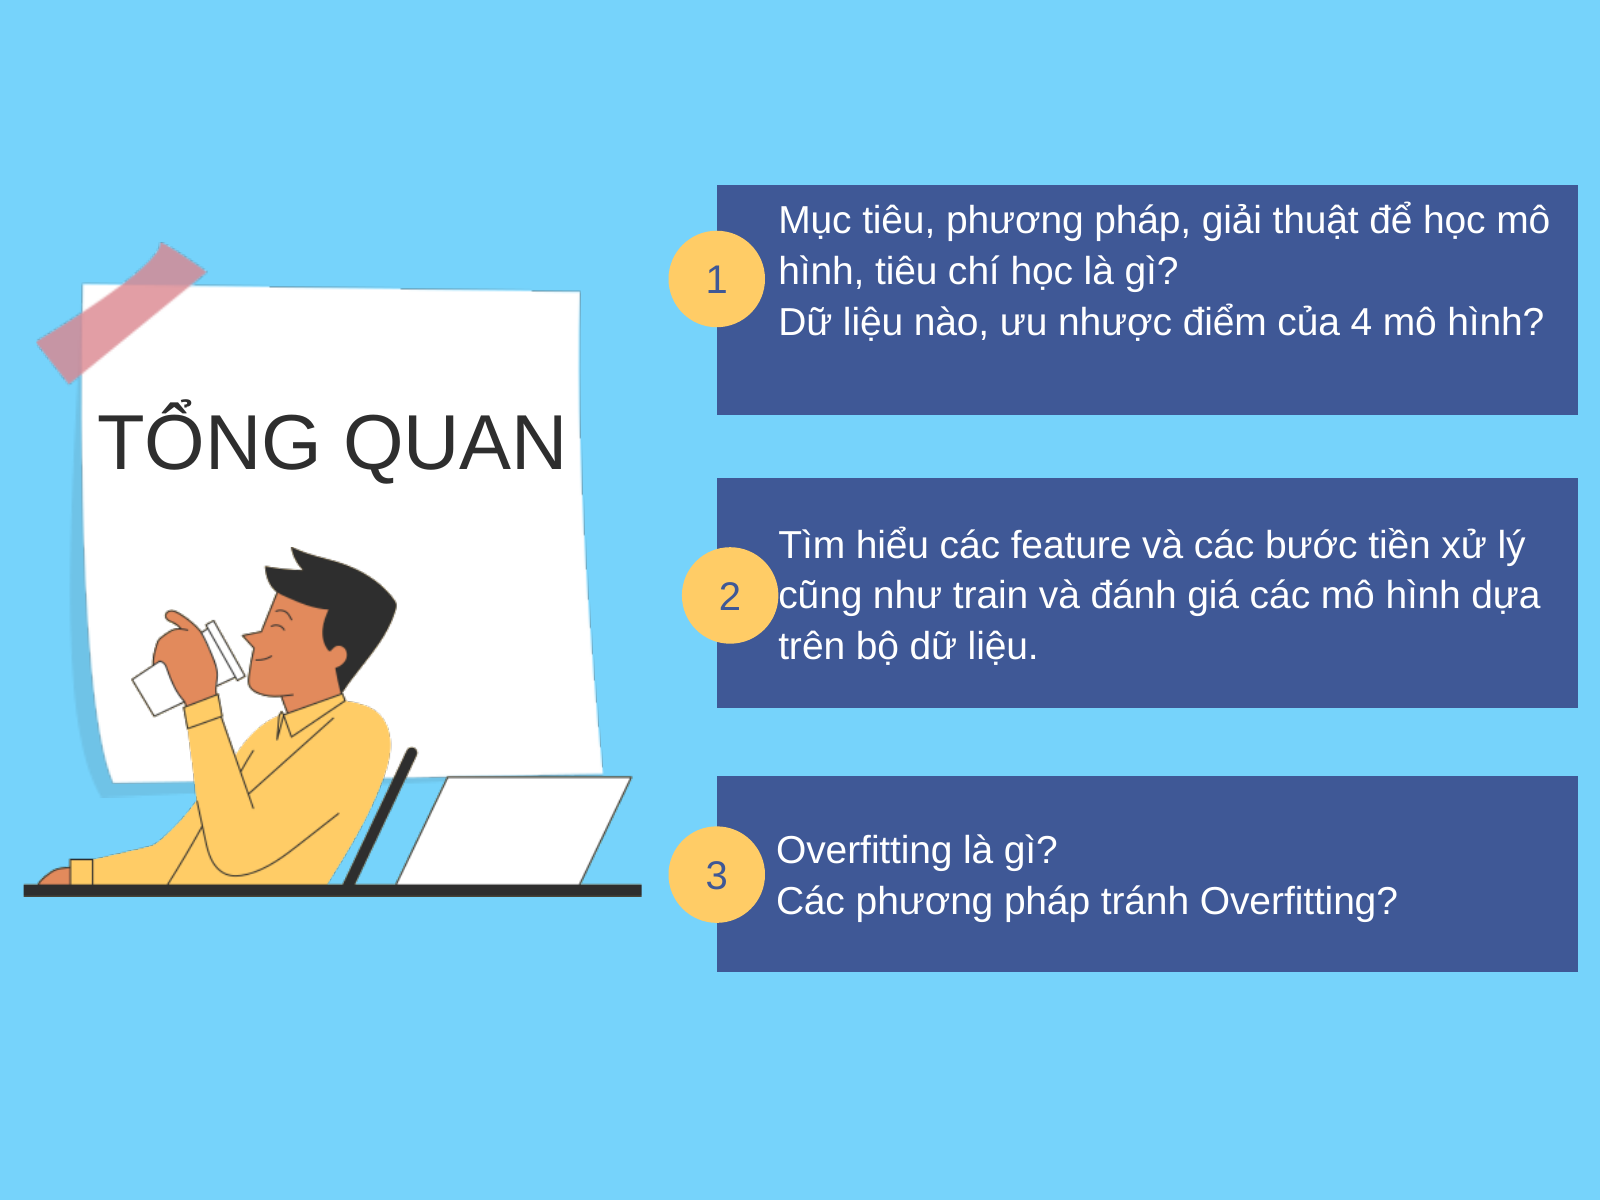

Mục tiêu, phương pháp, giải thuật để học mô hình, tiêu chí học là gì?
Dữ liệu nào, ưu nhược điểm của 4 mô hình?

1
TỔNG QUAN

Tìm hiểu các feature và các bước tiền xử lý cũng như train và đánh giá các mô hình dựa trên bộ dữ liệu.

2

Overfitting là gì?
Các phương pháp tránh Overfitting?

3